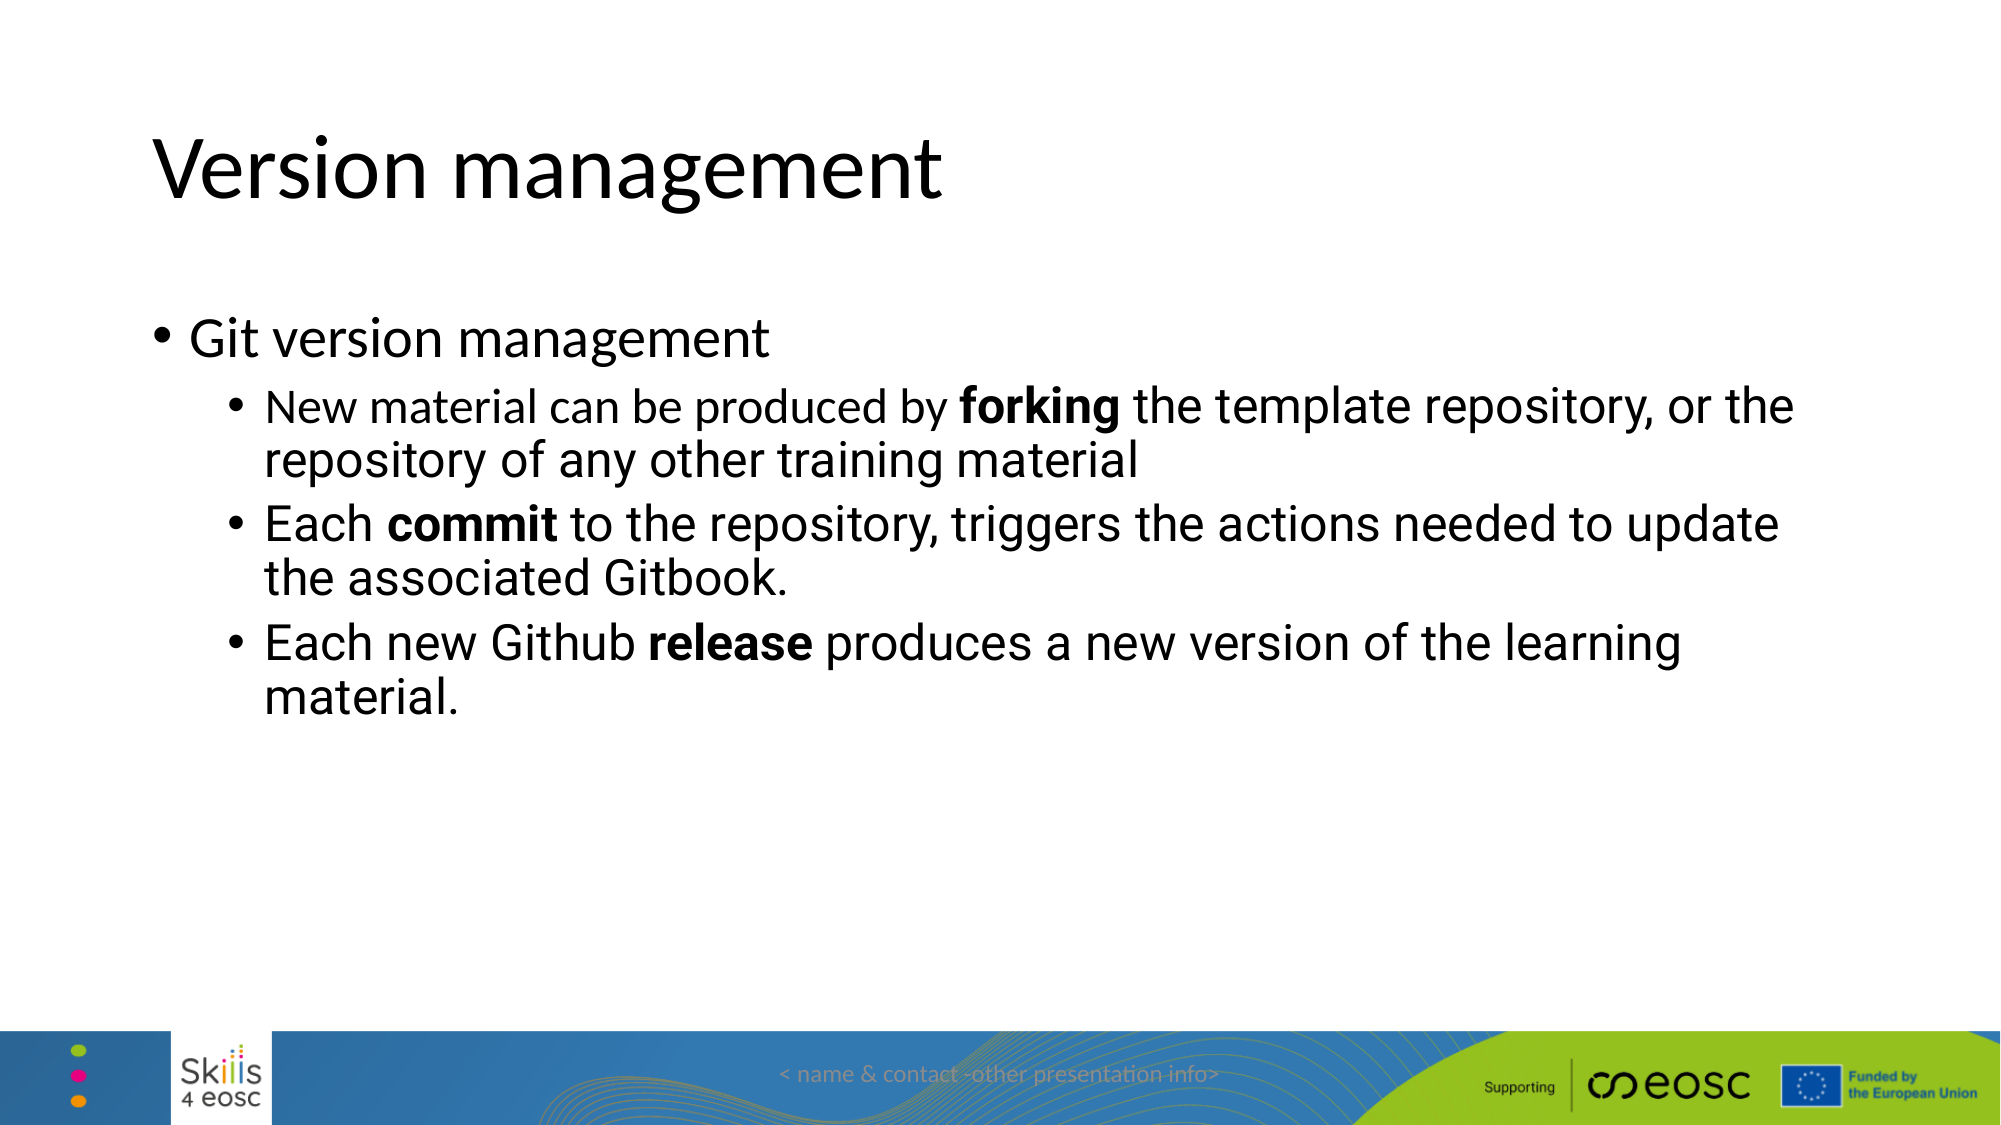

# Version management
Git version management
New material can be produced by forking the template repository, or the repository of any other training material
Each commit to the repository, triggers the actions needed to update the associated Gitbook.
Each new Github release produces a new version of the learning material.

< name & contact -other presentation info>